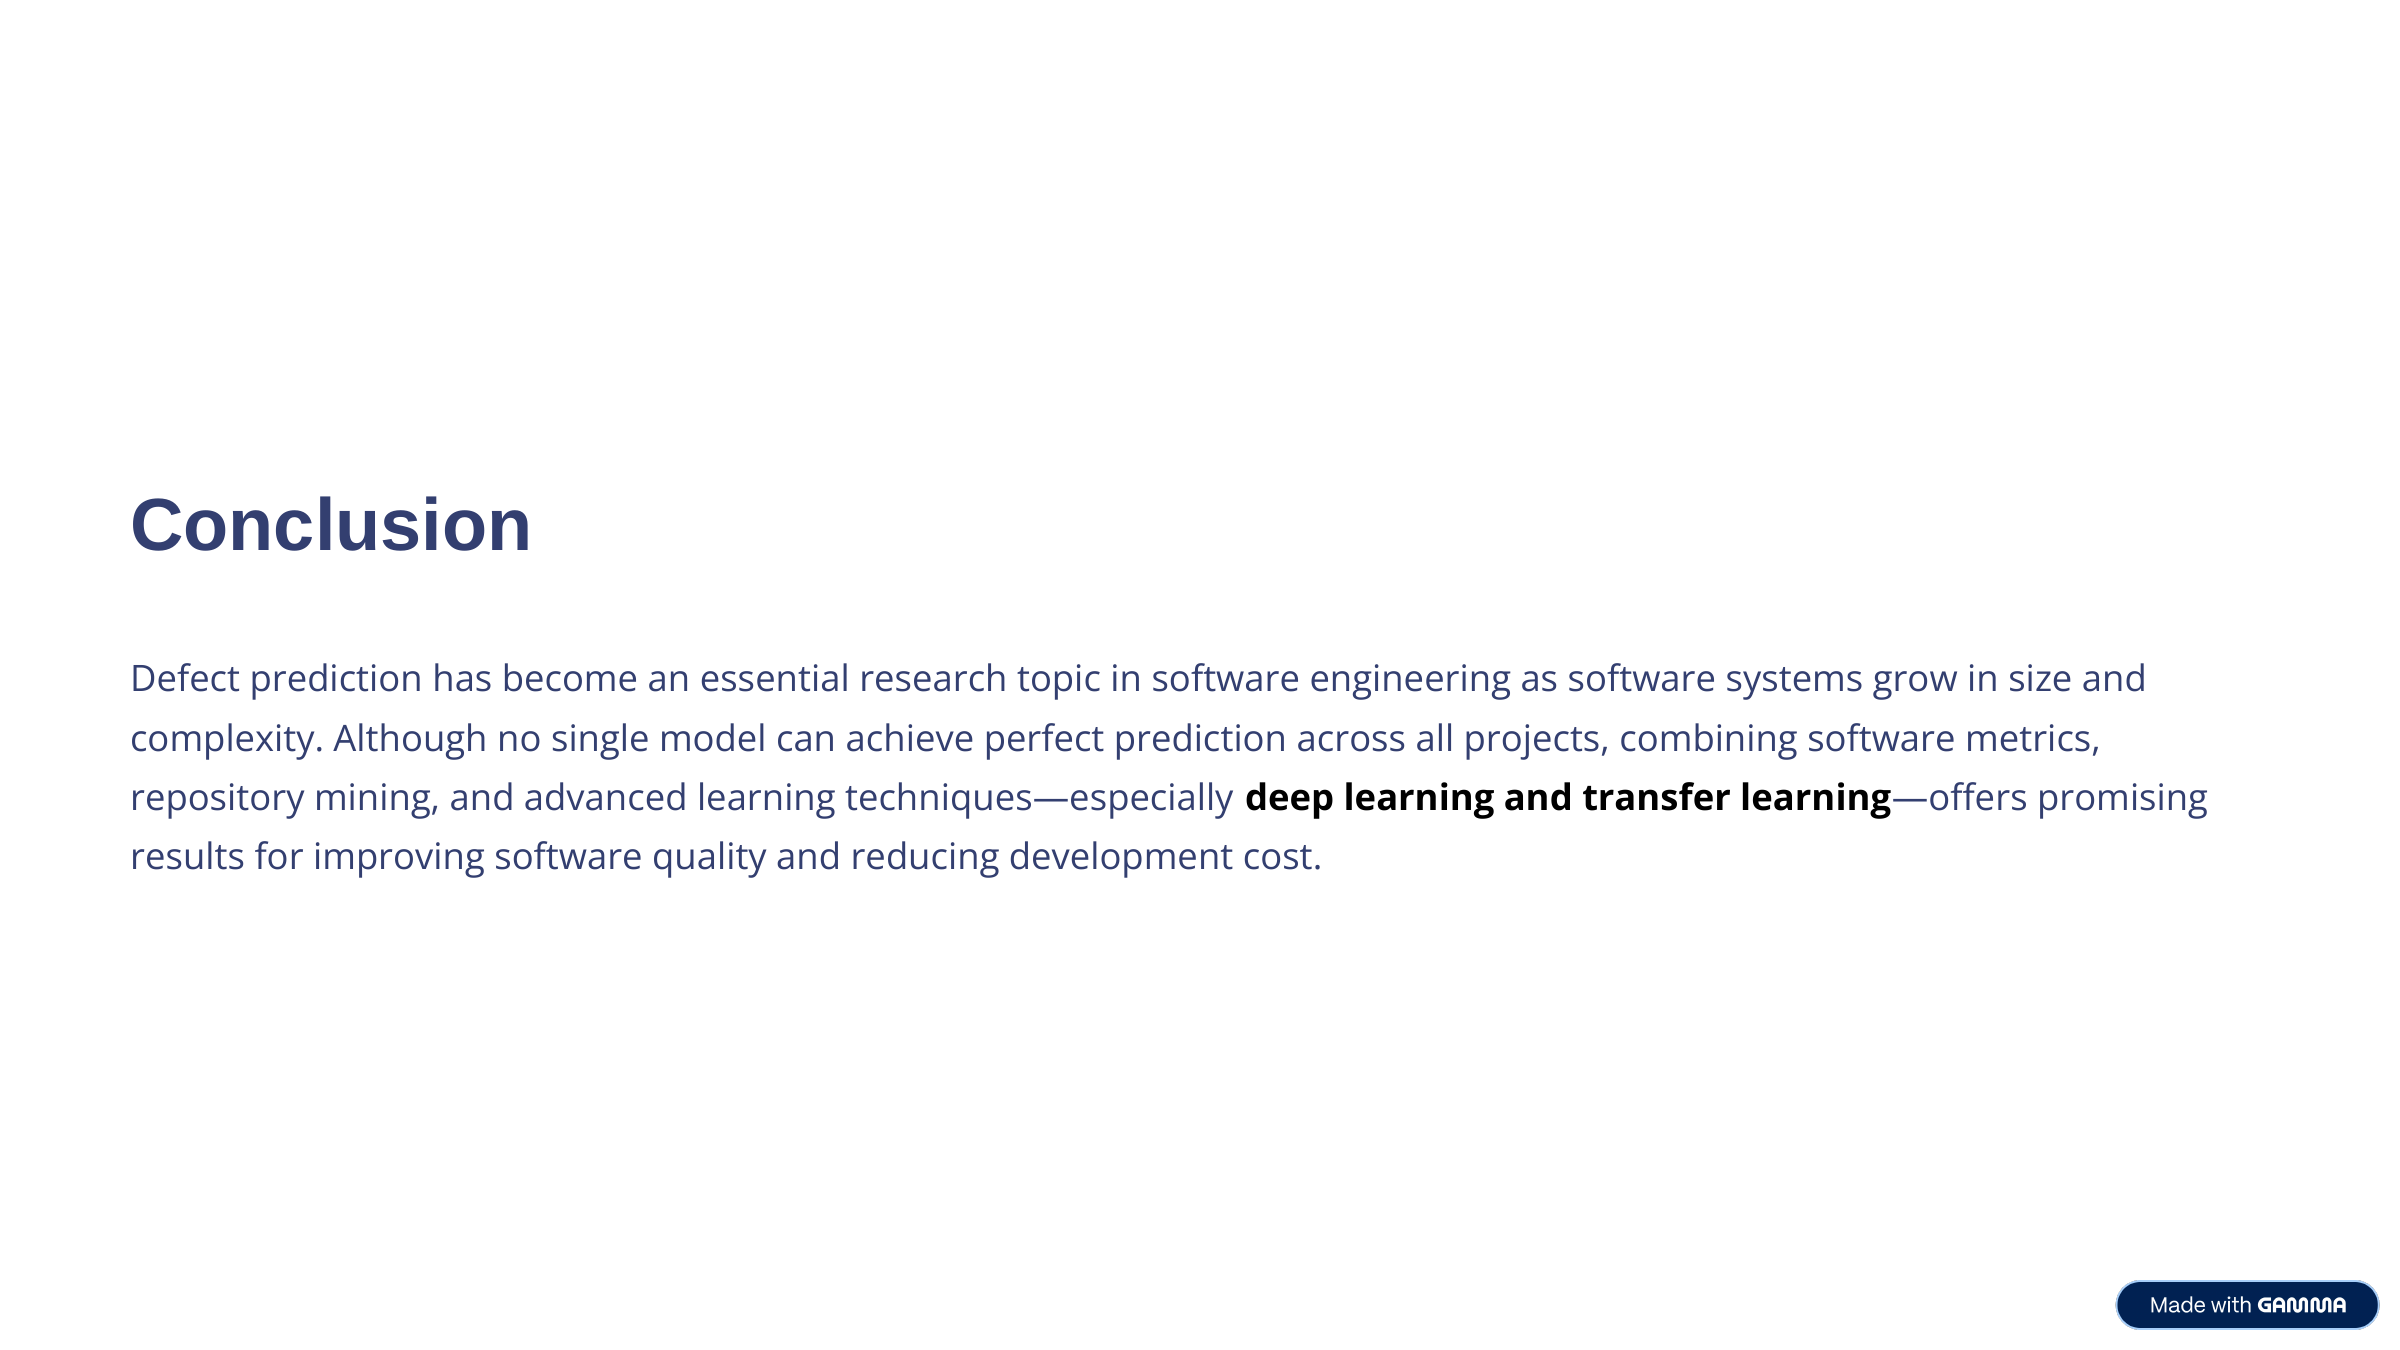

Conclusion
Defect prediction has become an essential research topic in software engineering as software systems grow in size and complexity. Although no single model can achieve perfect prediction across all projects, combining software metrics, repository mining, and advanced learning techniques—especially deep learning and transfer learning—offers promising results for improving software quality and reducing development cost.